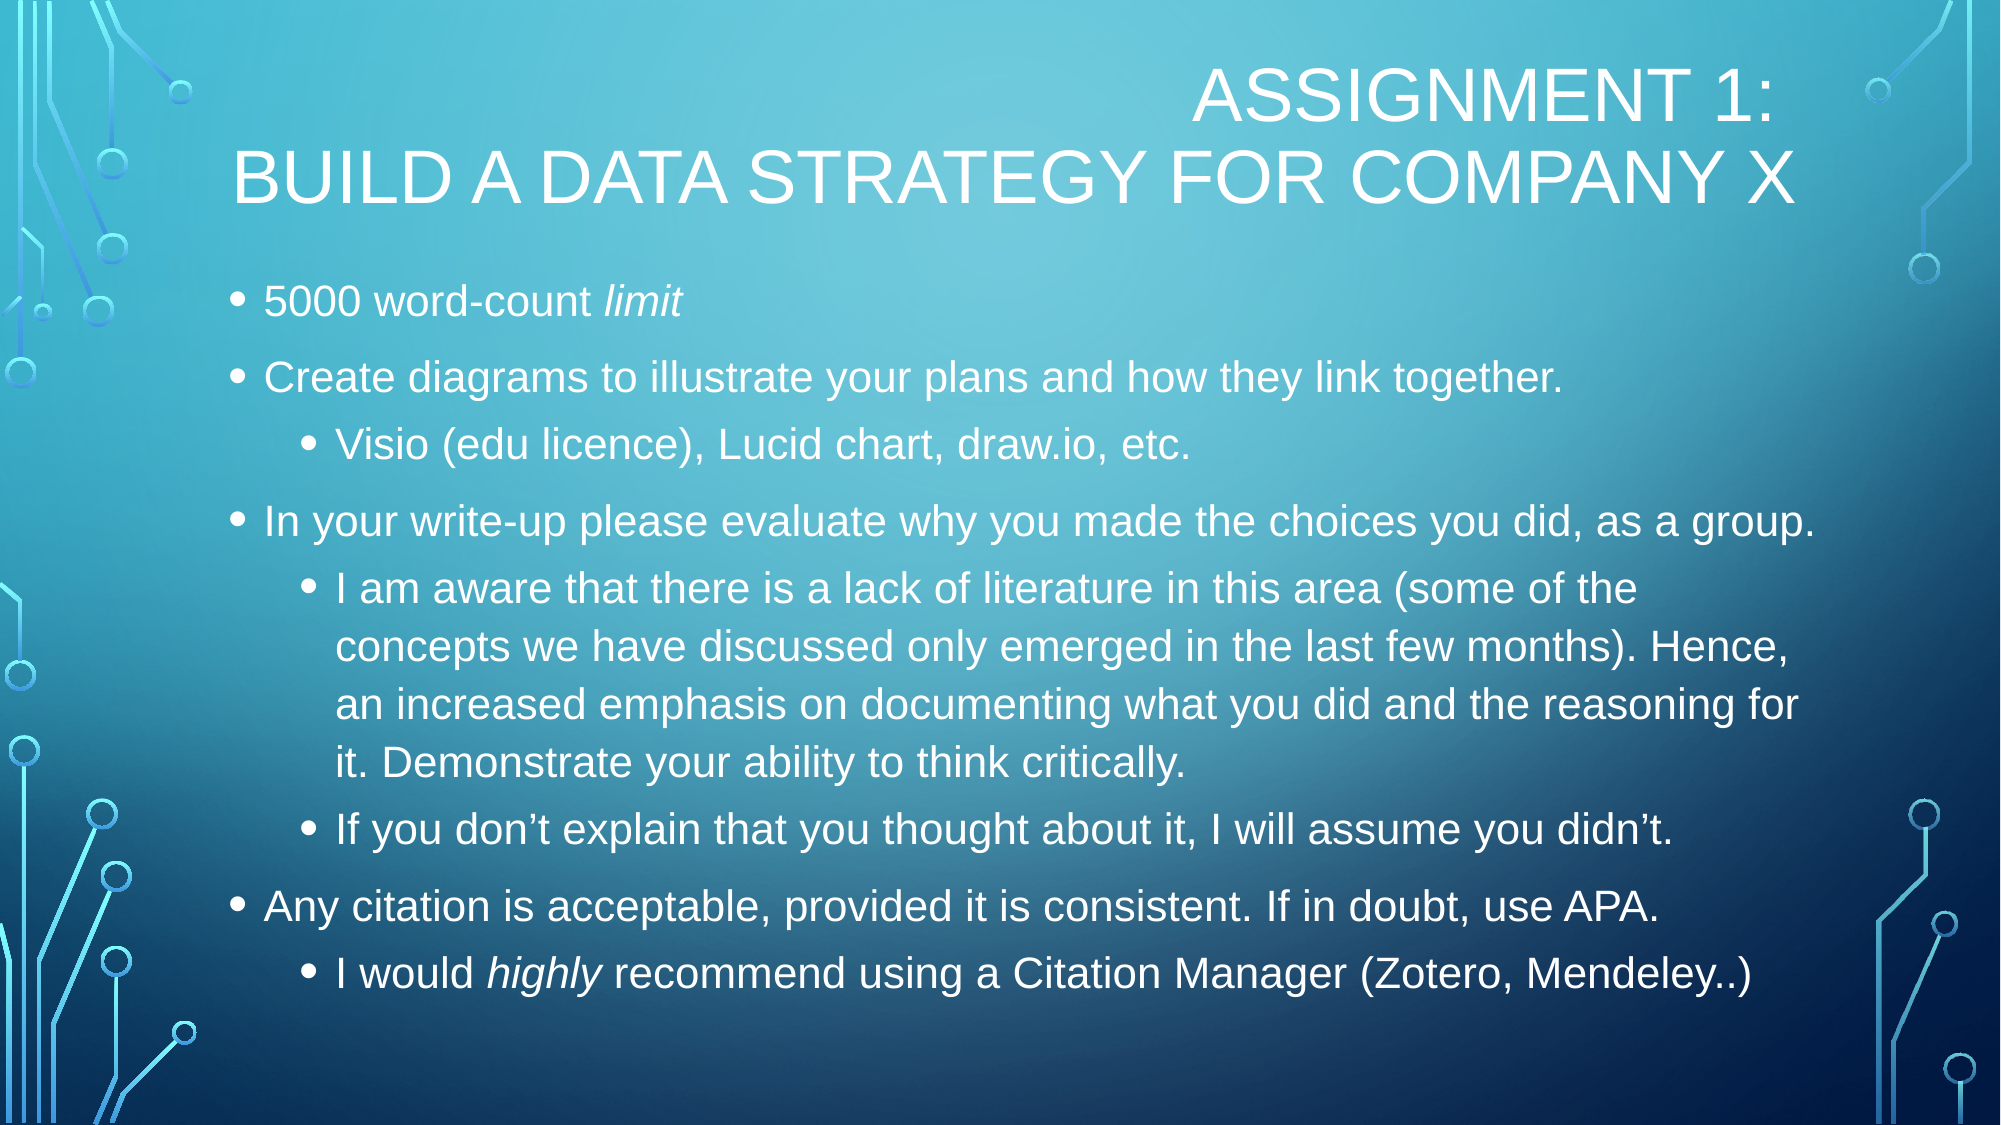

# Assignment 1: Build a data strategy for company x
5000 word-count limit
Create diagrams to illustrate your plans and how they link together.
Visio (edu licence), Lucid chart, draw.io, etc.
In your write-up please evaluate why you made the choices you did, as a group.
I am aware that there is a lack of literature in this area (some of the concepts we have discussed only emerged in the last few months). Hence, an increased emphasis on documenting what you did and the reasoning for it. Demonstrate your ability to think critically.
If you don’t explain that you thought about it, I will assume you didn’t.
Any citation is acceptable, provided it is consistent. If in doubt, use APA.
I would highly recommend using a Citation Manager (Zotero, Mendeley..)